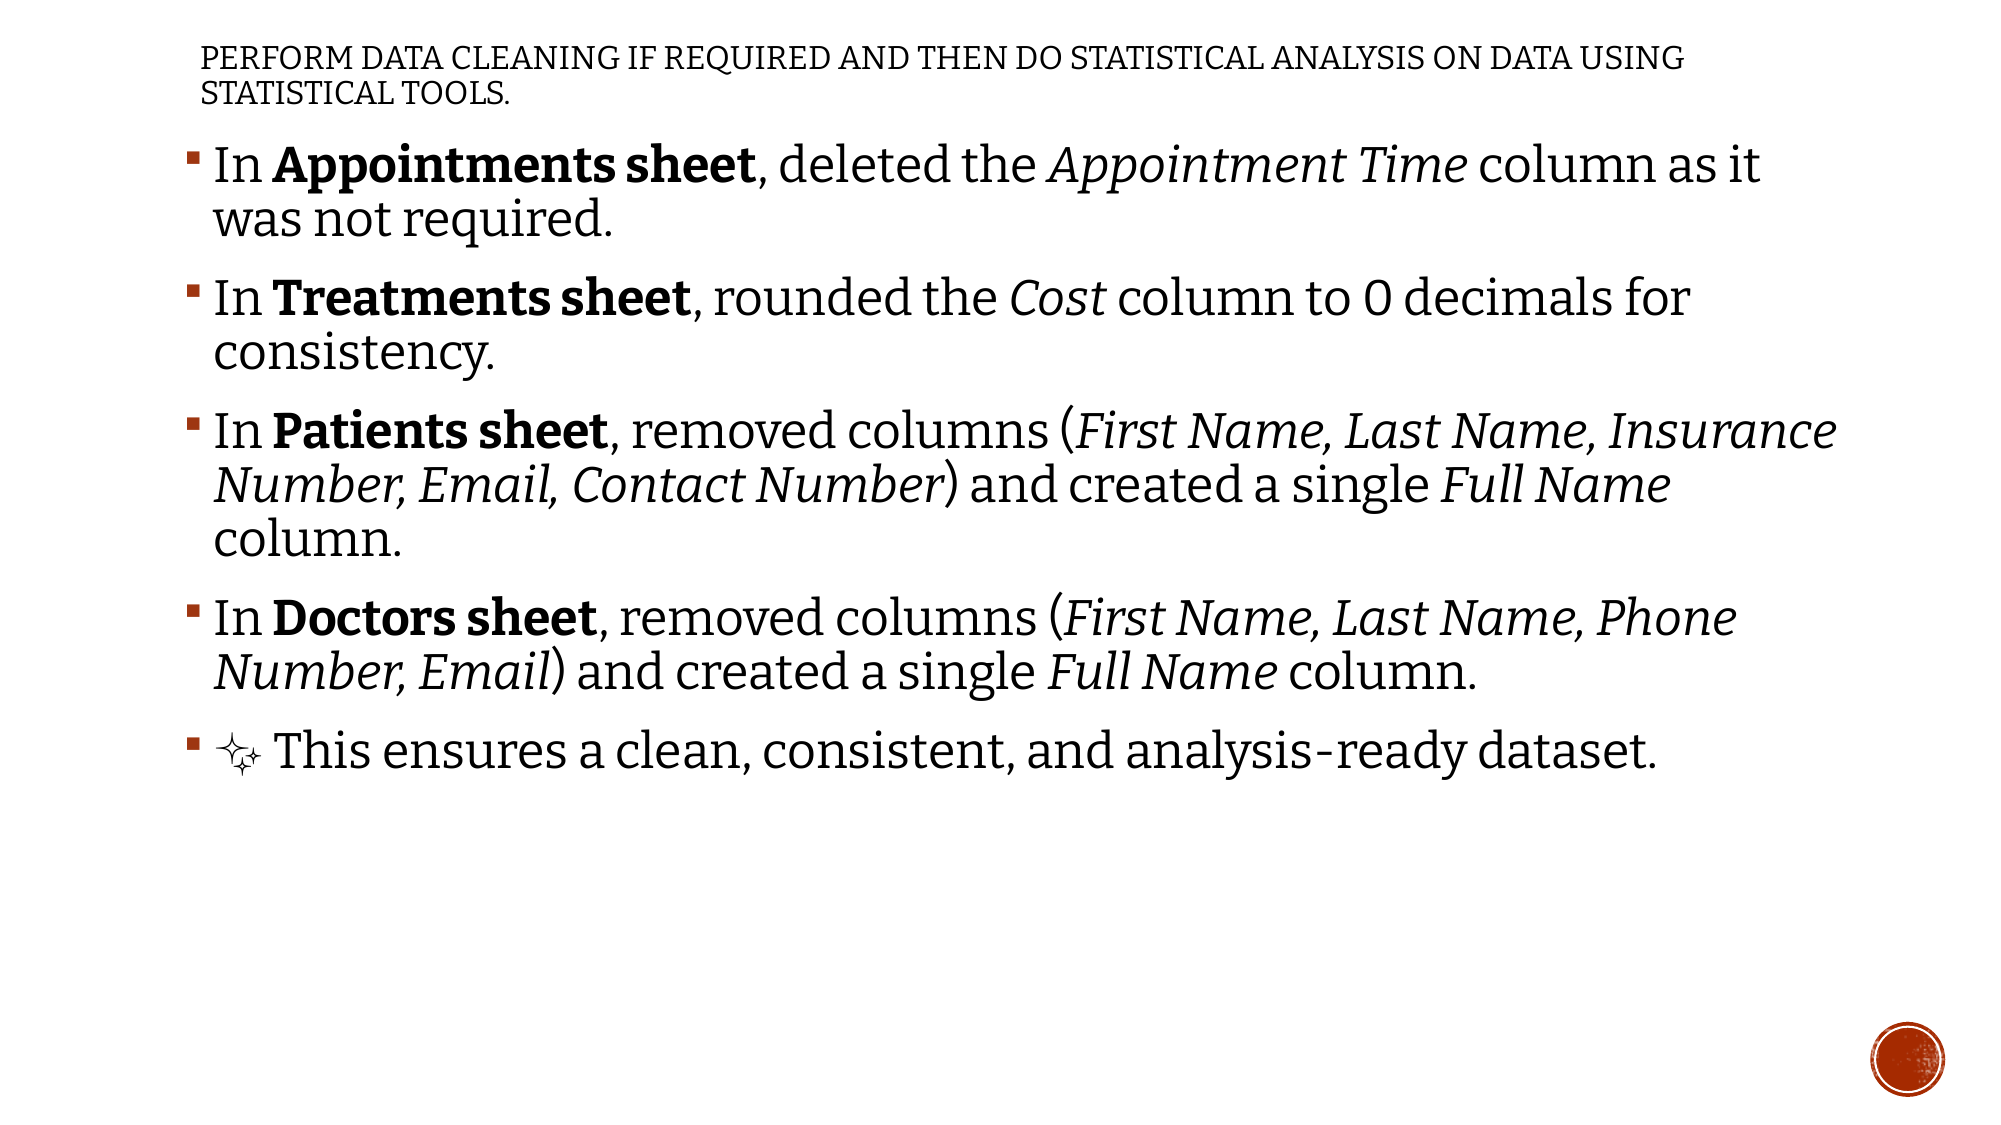

# Perform Data cleaning if required and then do Statistical Analysis on data using statistical tools.
In Appointments sheet, deleted the Appointment Time column as it was not required.
In Treatments sheet, rounded the Cost column to 0 decimals for consistency.
In Patients sheet, removed columns (First Name, Last Name, Insurance Number, Email, Contact Number) and created a single Full Name column.
In Doctors sheet, removed columns (First Name, Last Name, Phone Number, Email) and created a single Full Name column.
✨ This ensures a clean, consistent, and analysis-ready dataset.